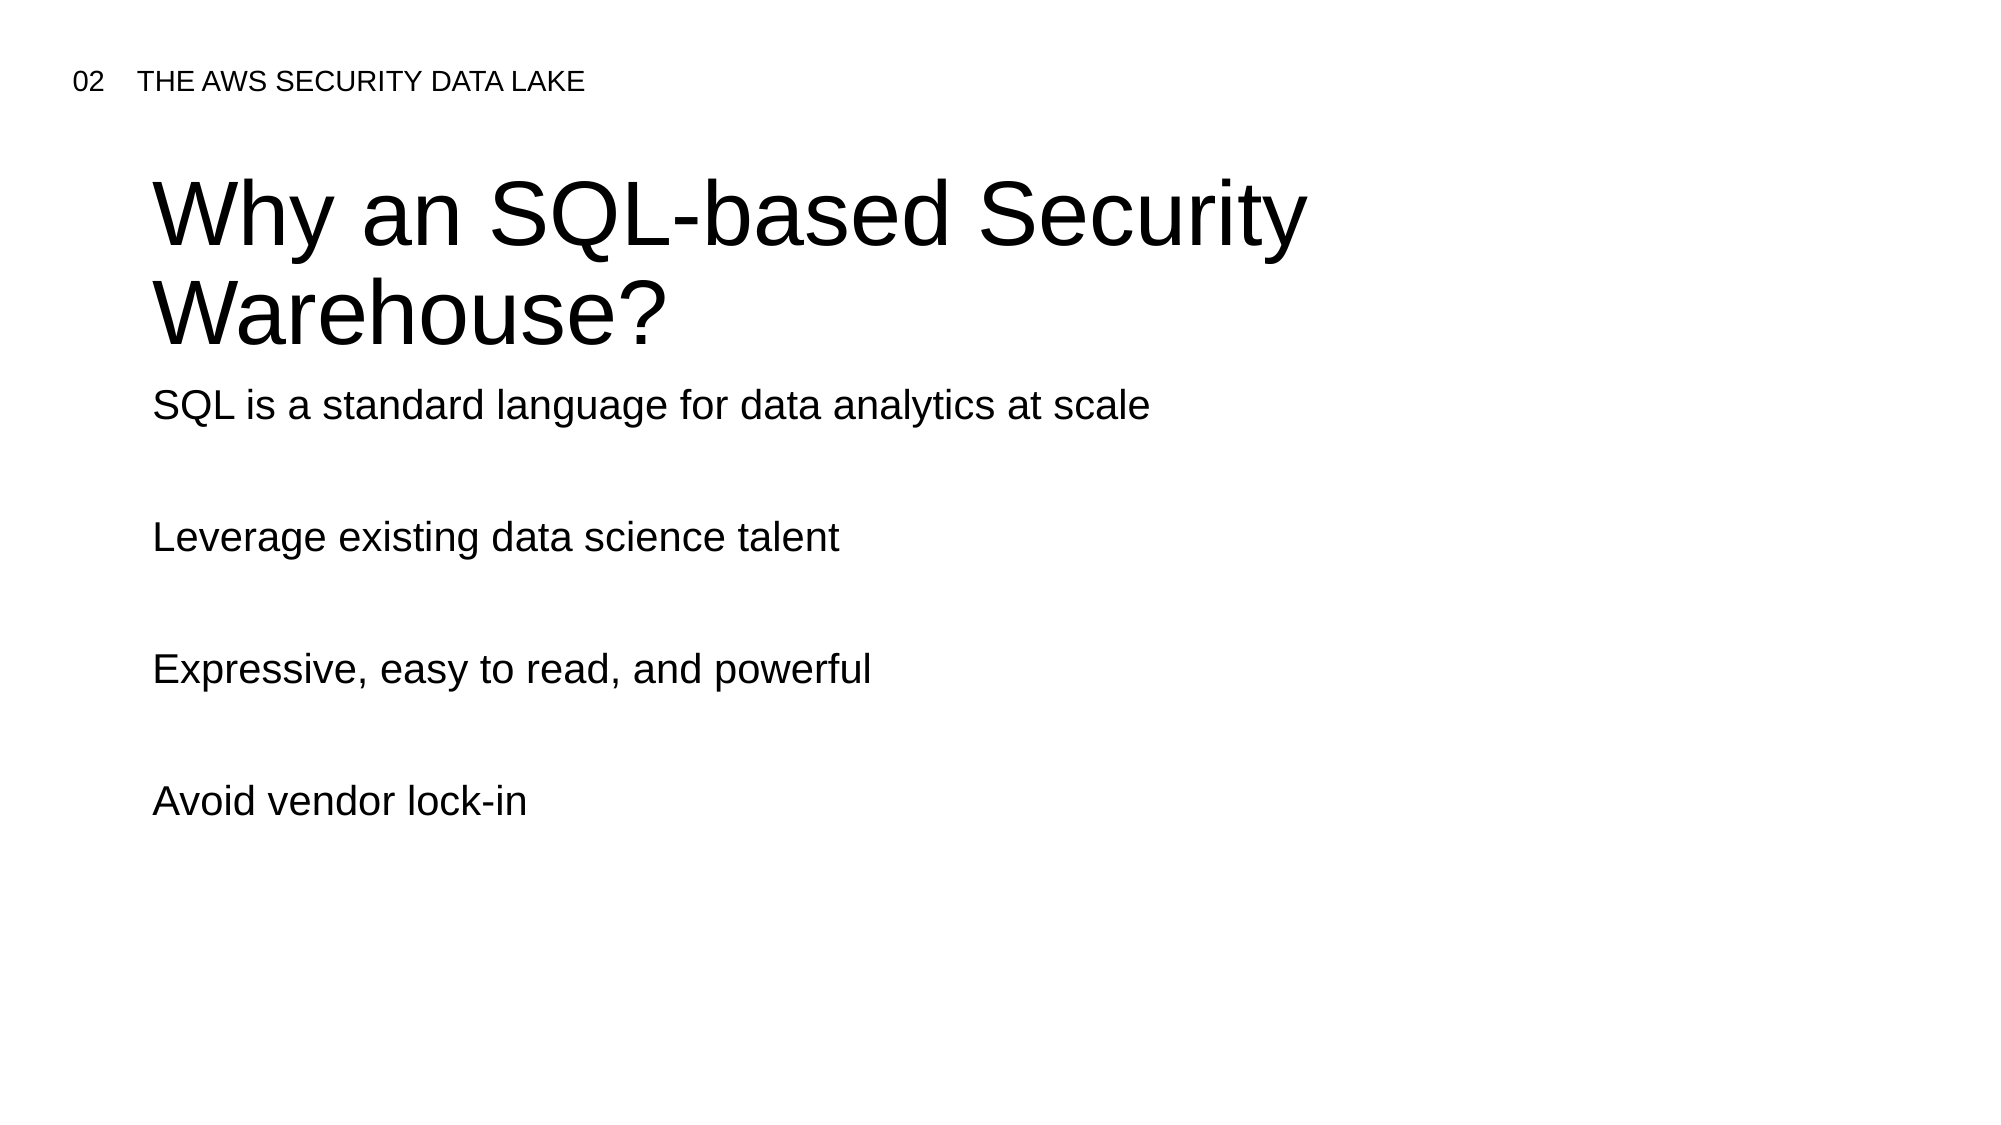

02    THE AWS SECURITY DATA LAKE
# Why an SQL-based Security Warehouse?
SQL is a standard language for data analytics at scale

Leverage existing data science talent

Expressive, easy to read, and powerful

Avoid vendor lock-in